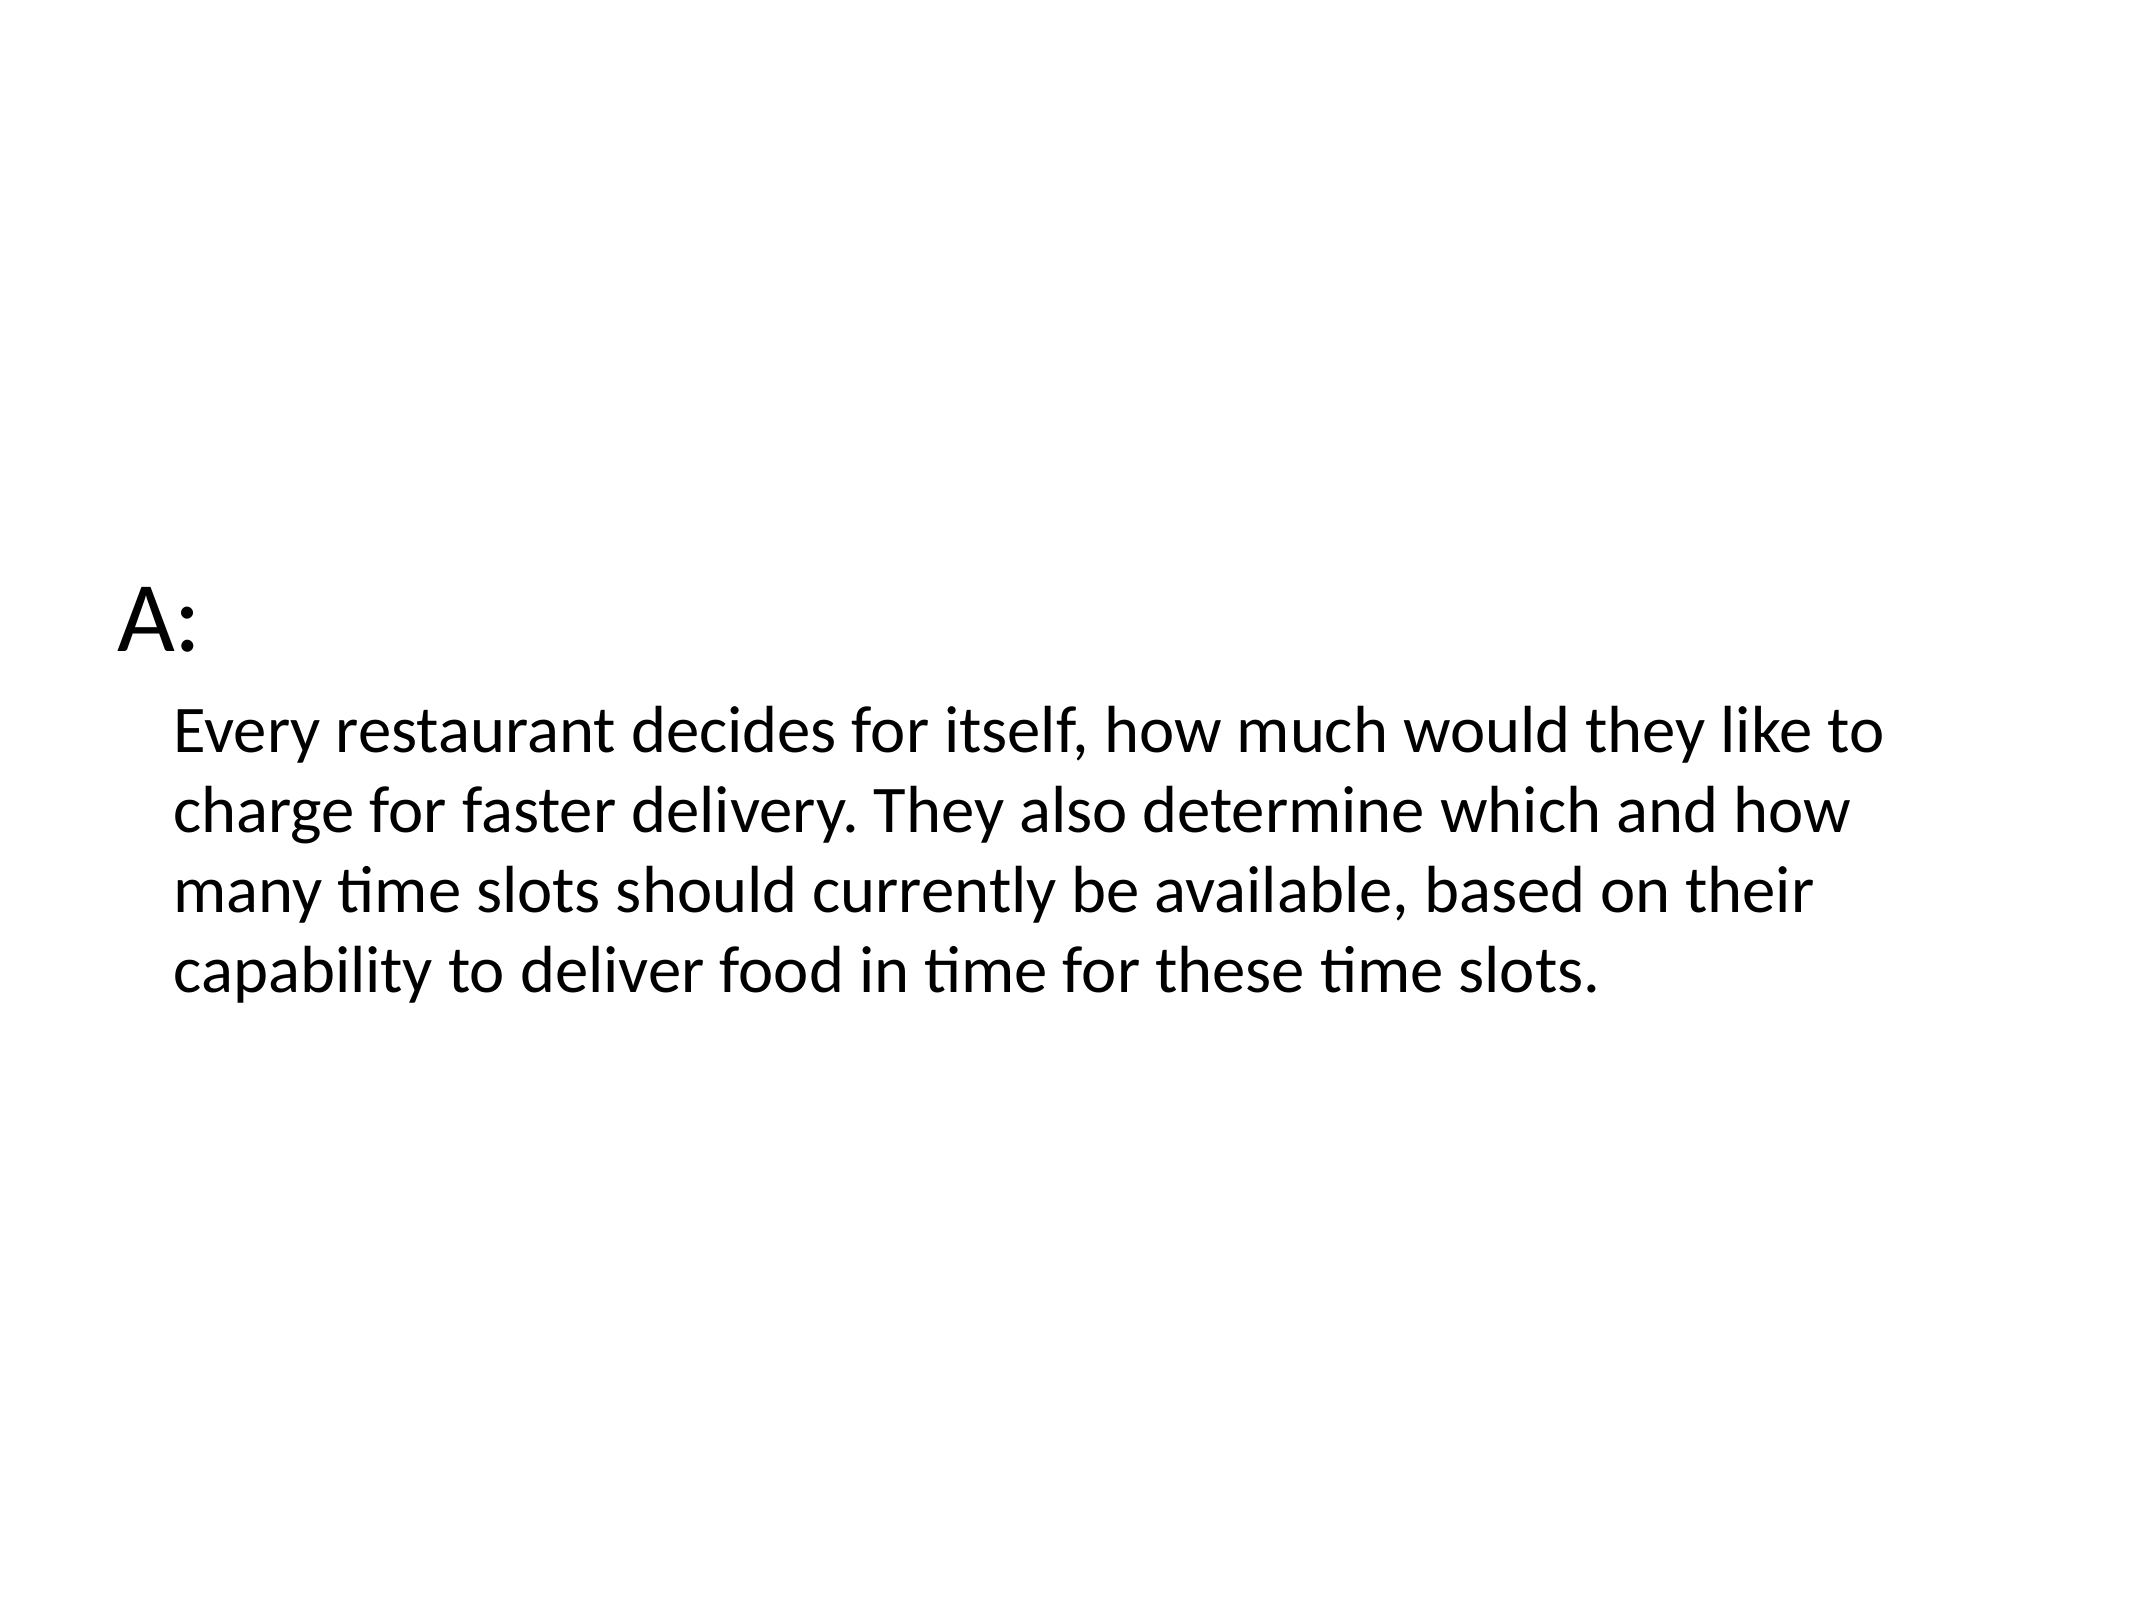

A:
	Every restaurant decides for itself, how much would they like to charge for faster delivery. They also determine which and how many time slots should currently be available, based on their capability to deliver food in time for these time slots.